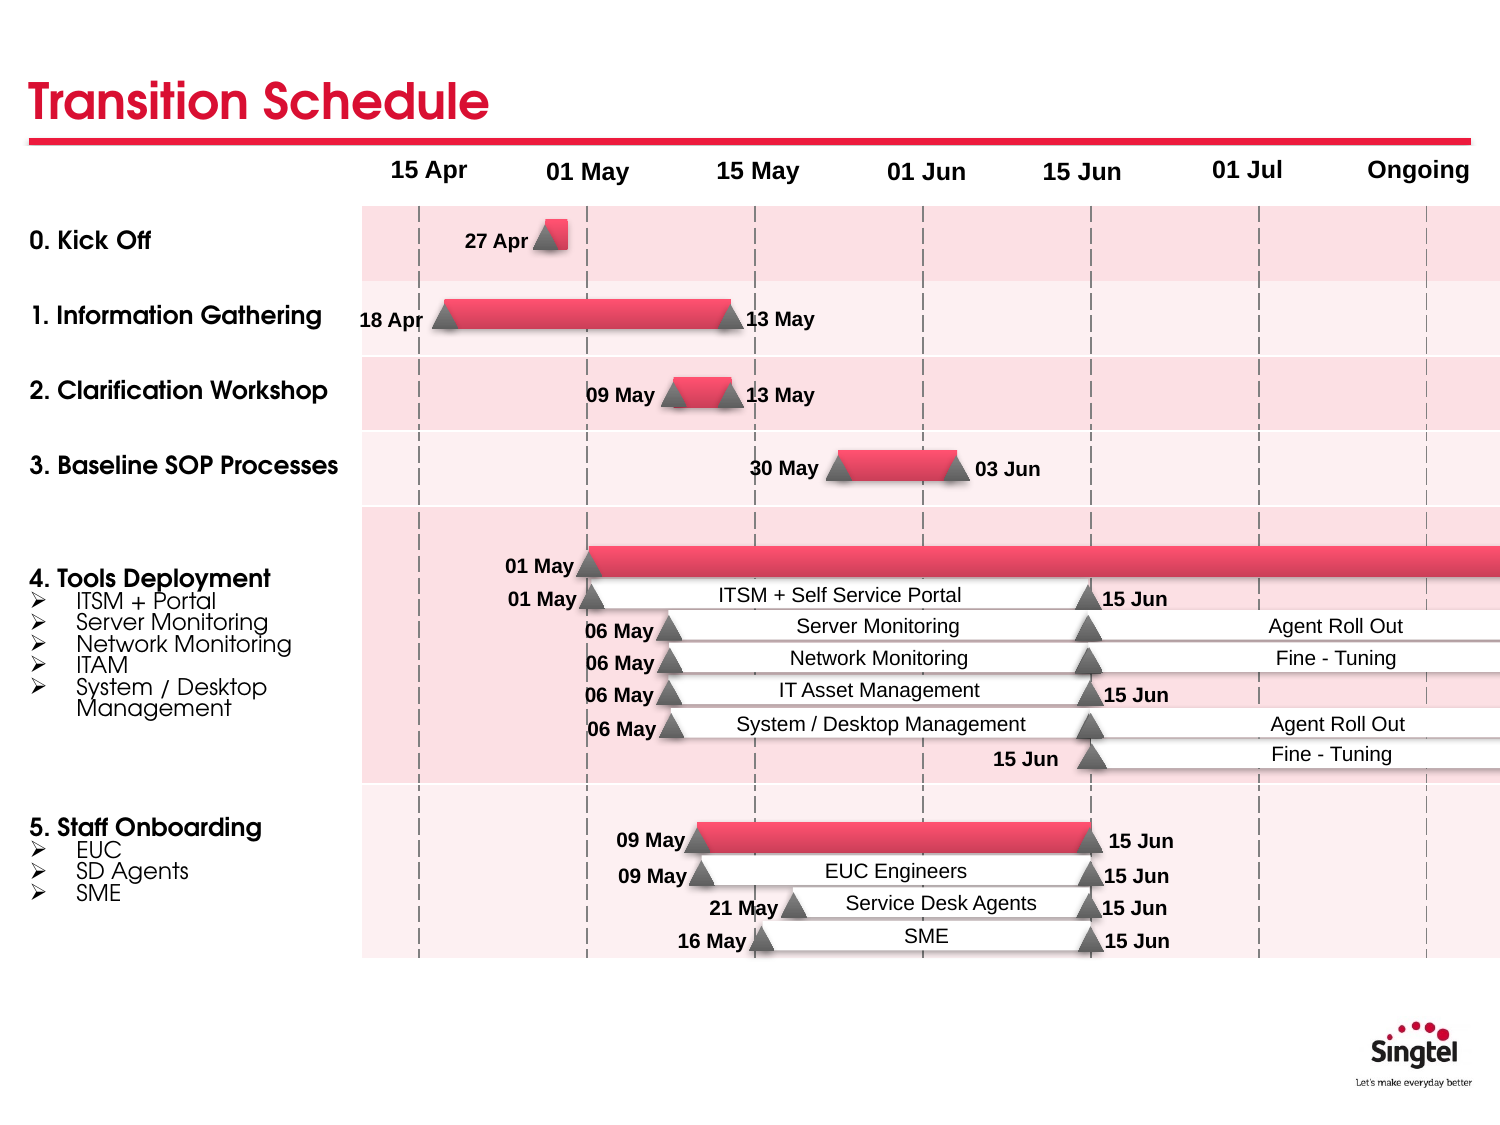

# Transition Schedule
|  |  |  |  |  |  |  |  |  |
| --- | --- | --- | --- | --- | --- | --- | --- | --- |
| 0. Kick Off |  |  |  |  |  |  |  |  |
| 1. Information Gathering |  |  |  |  |  |  |  |  |
| 2. Clarification Workshop |  |  |  |  |  |  |  |  |
| 3. Baseline SOP Processes |  |  |  |  |  |  |  |  |
| 4. Tools Deployment ITSM + Portal Server Monitoring Network Monitoring ITAM System / Desktop Management |  |  |  |  |  |  |  |  |
| 5. Staff Onboarding EUC SD Agents SME |  |  |  |  |  |  |  |  |
15 Apr
01 Jul
Ongoing
15 May
15 Jun
01 Jun
01 May
27 Apr

13 May
18 Apr

13 May
09 May

30 May
03 Jun

01 May

15 Jun
01 May
ITSM + Self Service Portal

06 May
15 Jun
Server Monitoring

Agent Roll Out

Fine - Tuning

06 May
15 Jun
Network Monitoring

06 May
15 Jun
IT Asset Management

06 May
15 Jun
System / Desktop Management

Agent Roll Out

15 Jun
Fine - Tuning

09 May
15 Jun

09 May
15 Jun
EUC Engineers

21 May
15 Jun
Service Desk Agents

16 May
15 Jun
SME